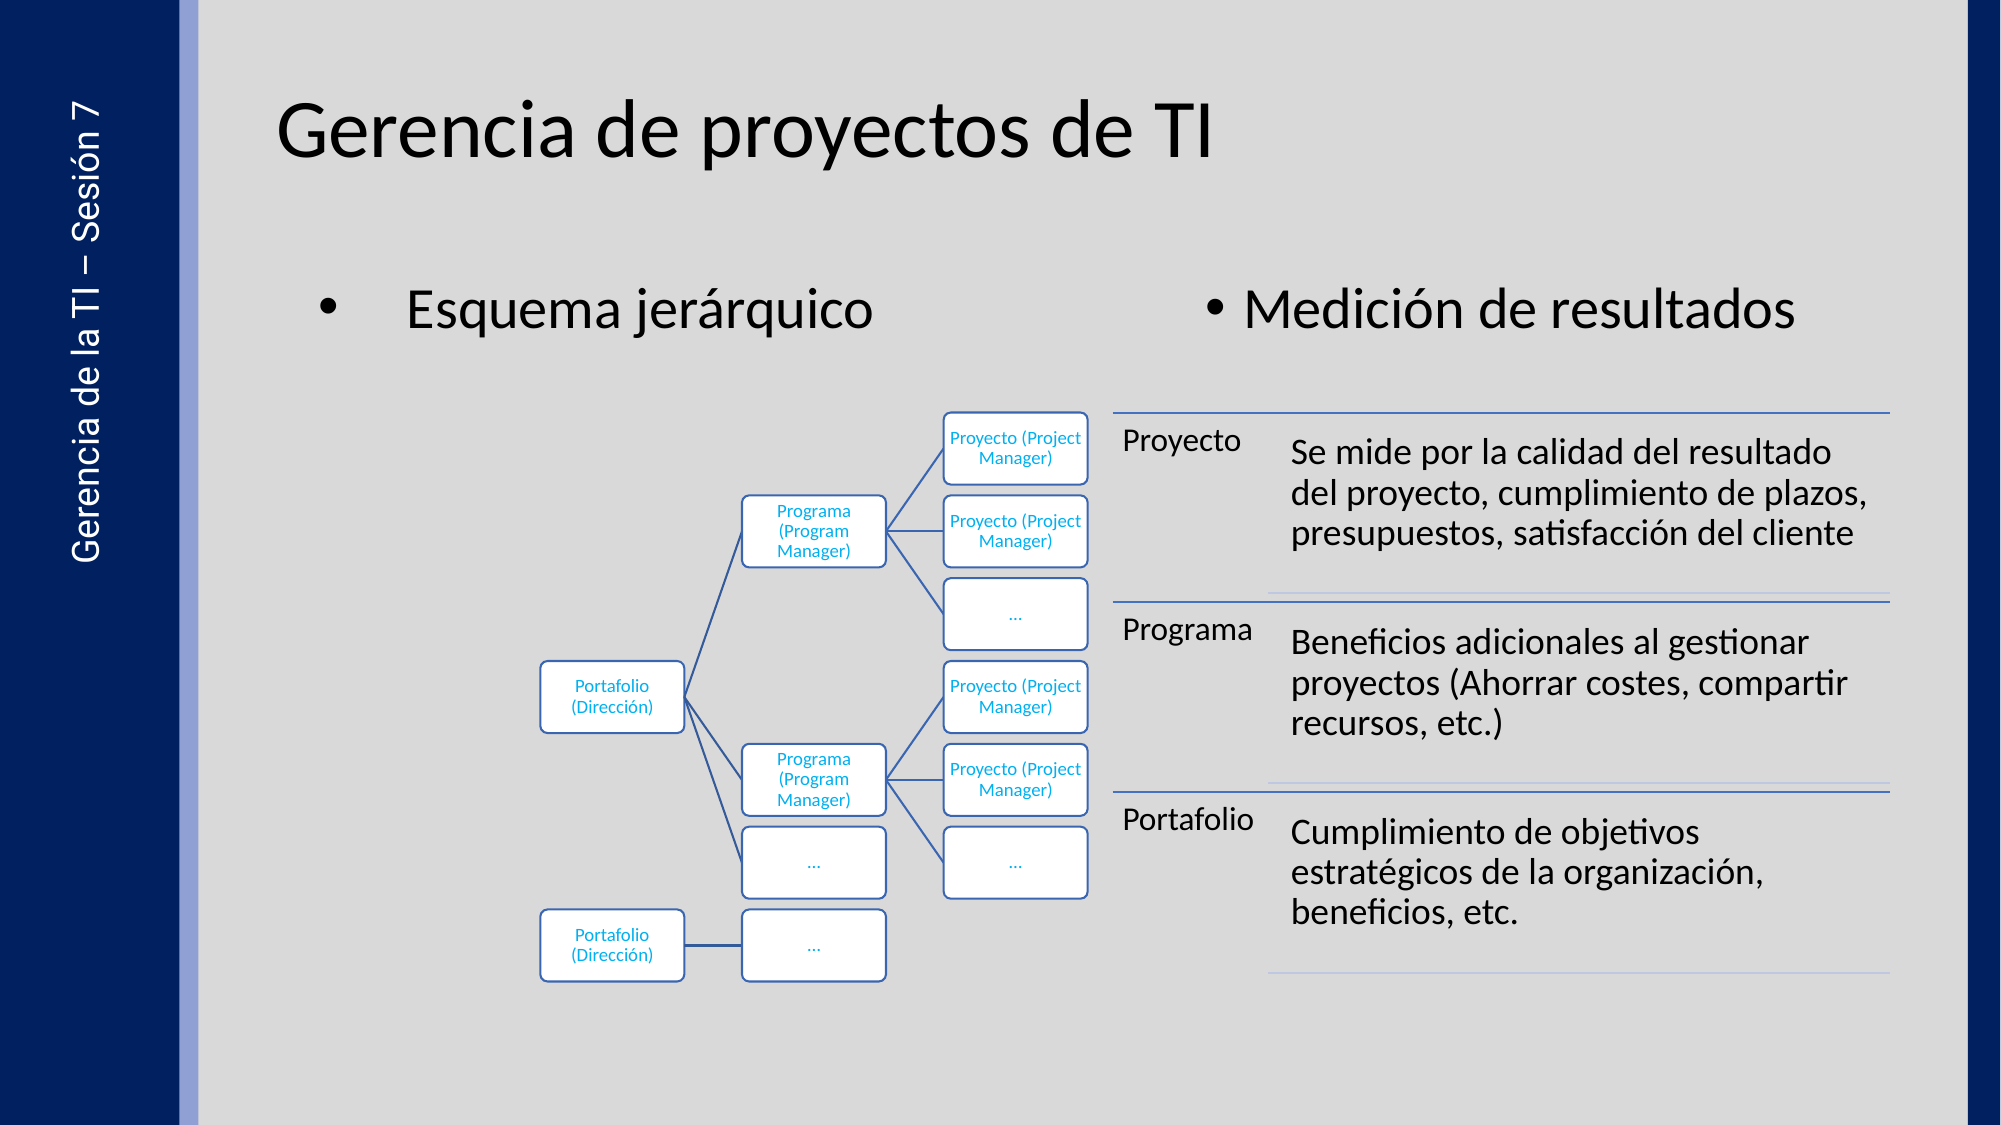

Gerencia de proyectos de TI
Esquema jerárquico
Medición de resultados

Proyecto (Project Manager)

Programa (Program Manager)
Proyecto (Project Manager)

…

Portafolio (Dirección)
Proyecto (Project Manager)

Programa (Program Manager)
Proyecto (Project Manager)

…
…

Portafolio (Dirección)
…

Proyecto

Se mide por la calidad del resultado del proyecto, cumplimiento de plazos, presupuestos, satisfacción del cliente

Programa

Beneficios adicionales al gestionar proyectos (Ahorrar costes, compartir recursos, etc.)

Portafolio

Cumplimiento de objetivos estratégicos de la organización, beneficios, etc.
Gerencia de la TI – Sesión 7